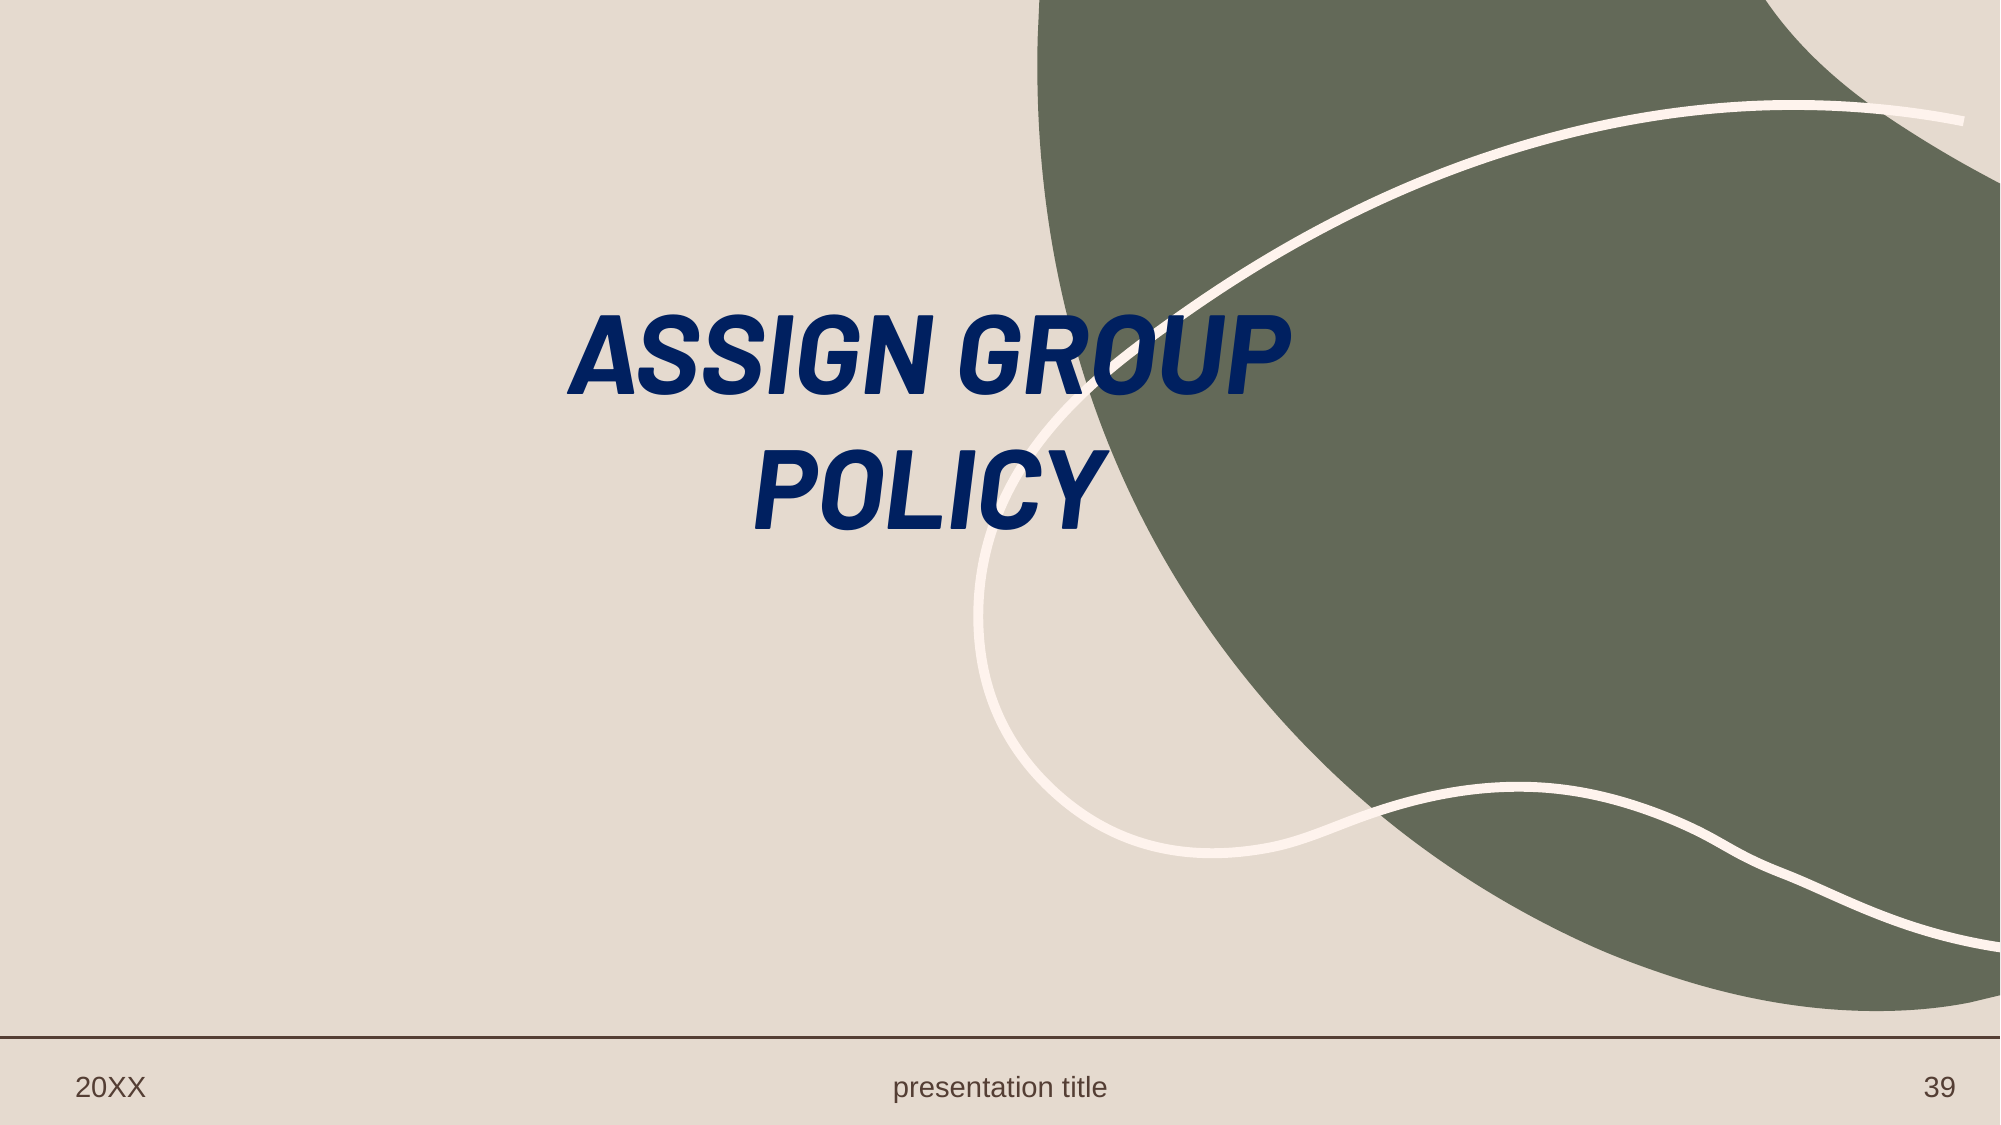

ASSIGN GROUP POLICY
20XX
presentation title
39